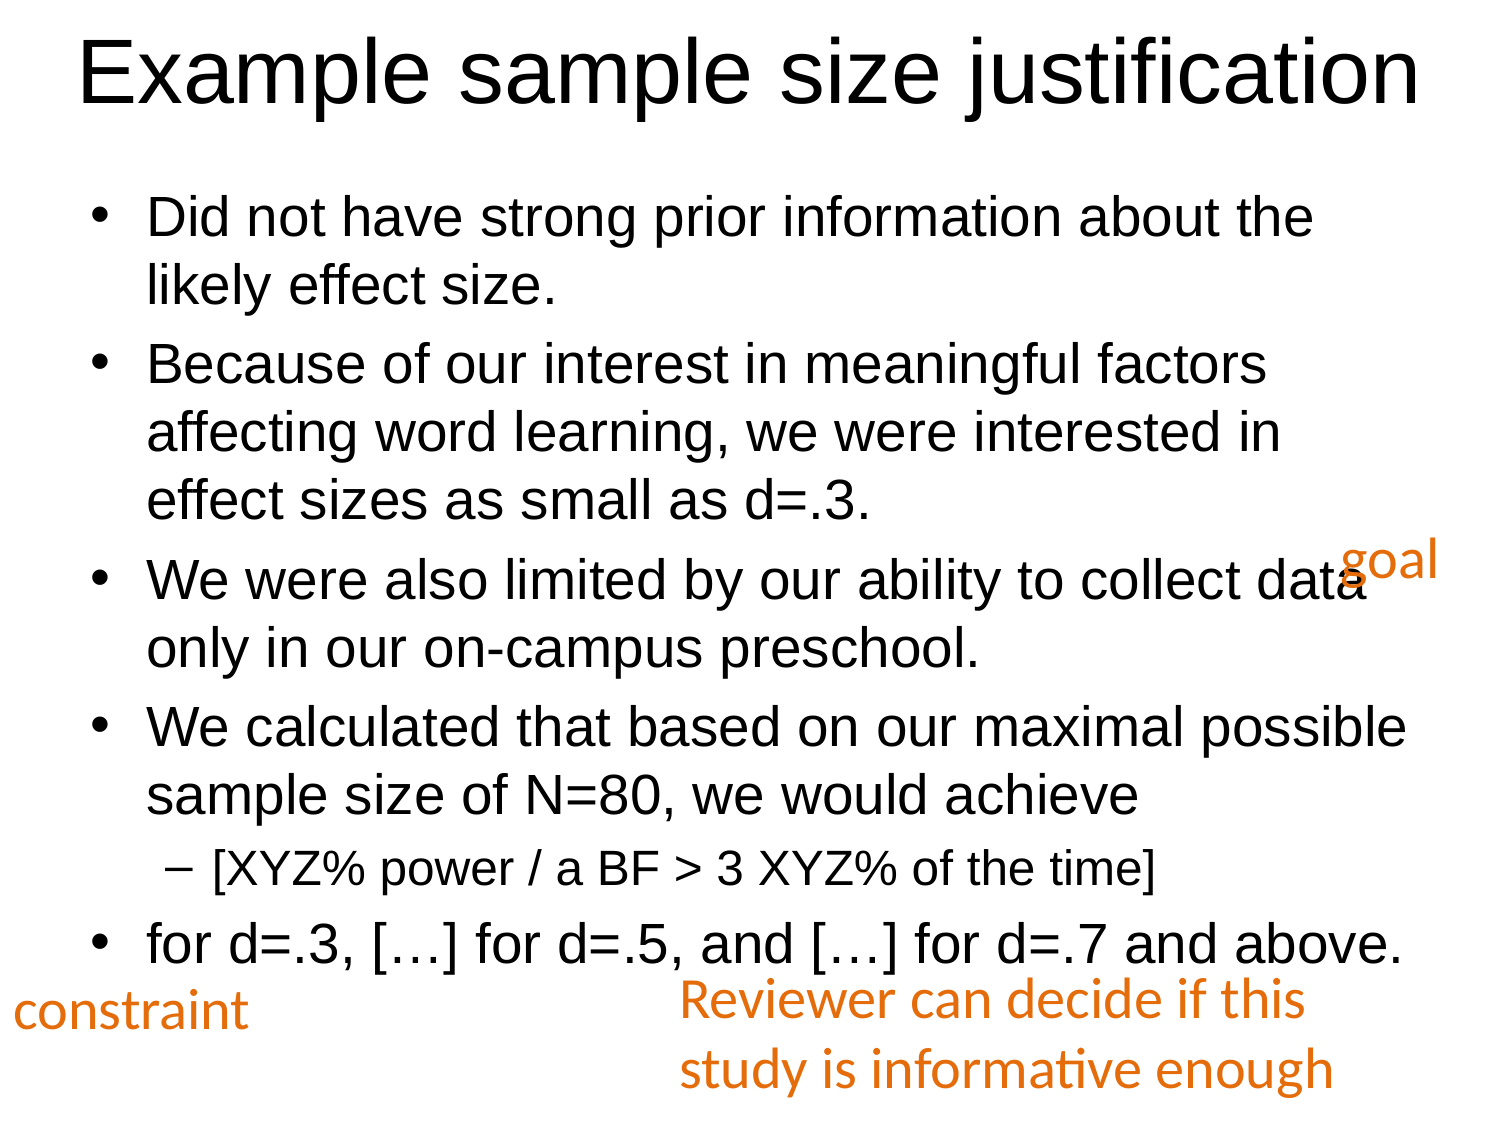

# Example sample size justification
Did not have strong prior information about the likely effect size.
Because of our interest in meaningful factors affecting word learning, we were interested in effect sizes as small as d=.3.
We were also limited by our ability to collect data only in our on-campus preschool.
We calculated that based on our maximal possible sample size of N=80, we would achieve
[XYZ% power / a BF > 3 XYZ% of the time]
for d=.3, […] for d=.5, and […] for d=.7 and above.
goal
constraint
Reviewer can decide if this study is informative enough